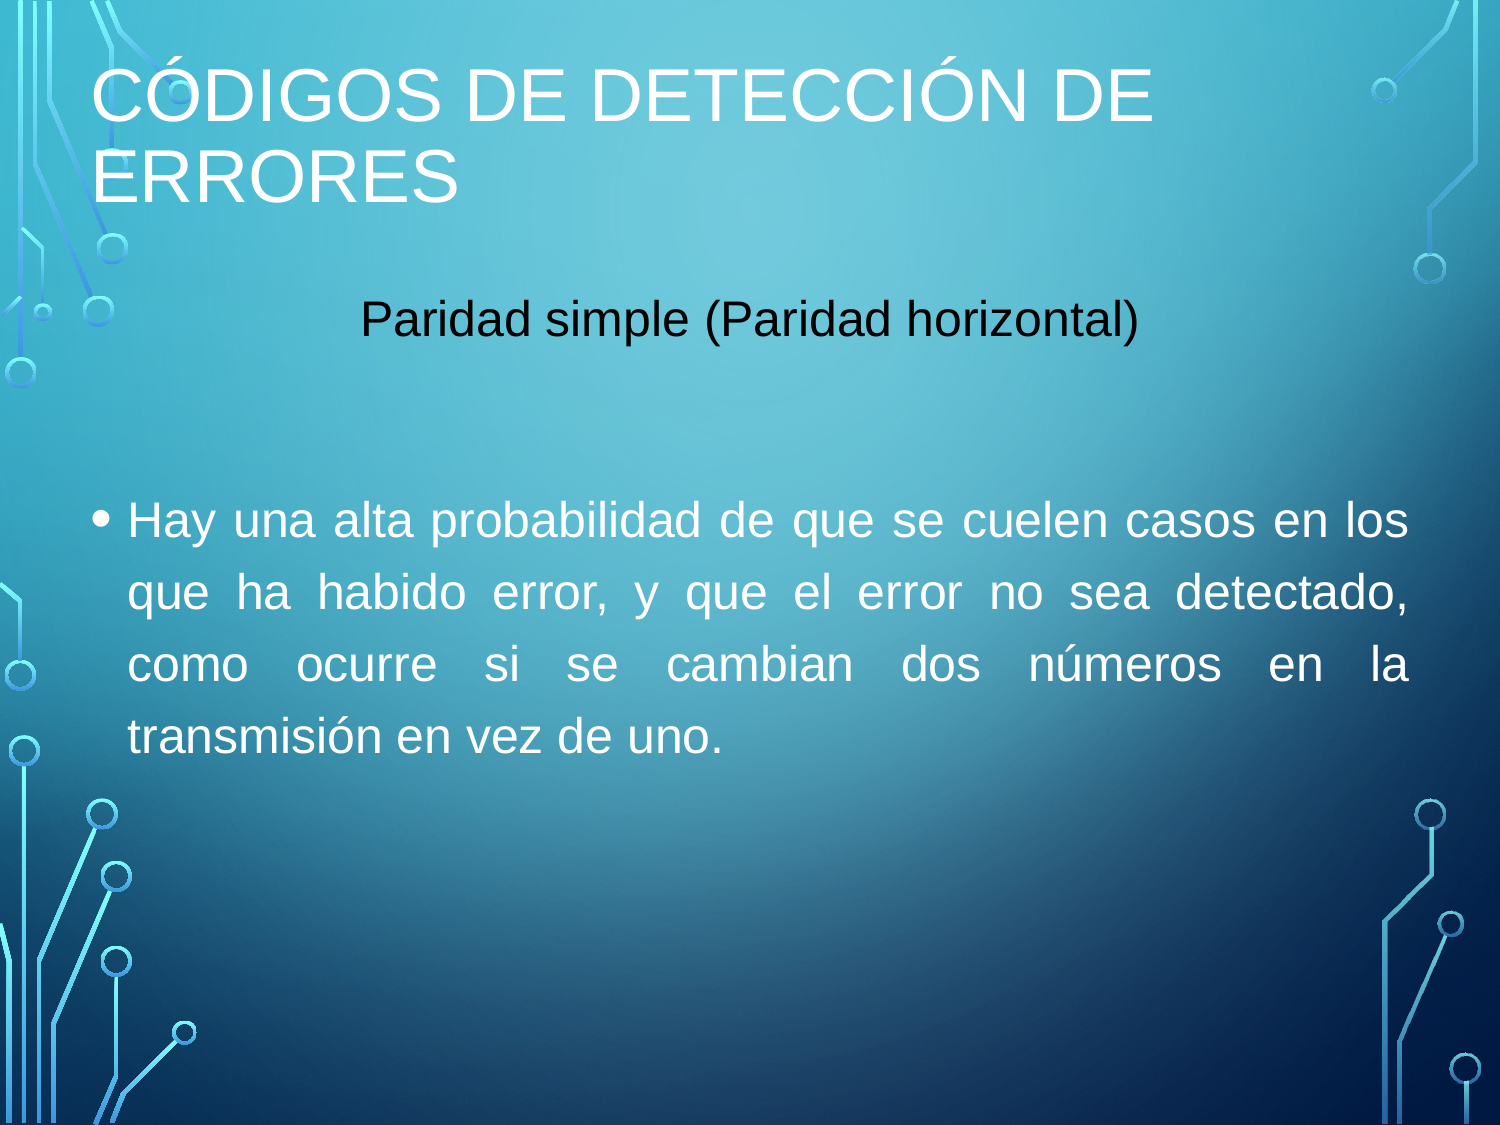

# Códigos de detección de errores
Paridad simple (Paridad horizontal)
Hay una alta probabilidad de que se cuelen casos en los que ha habido error, y que el error no sea detectado, como ocurre si se cambian dos números en la transmisión en vez de uno.